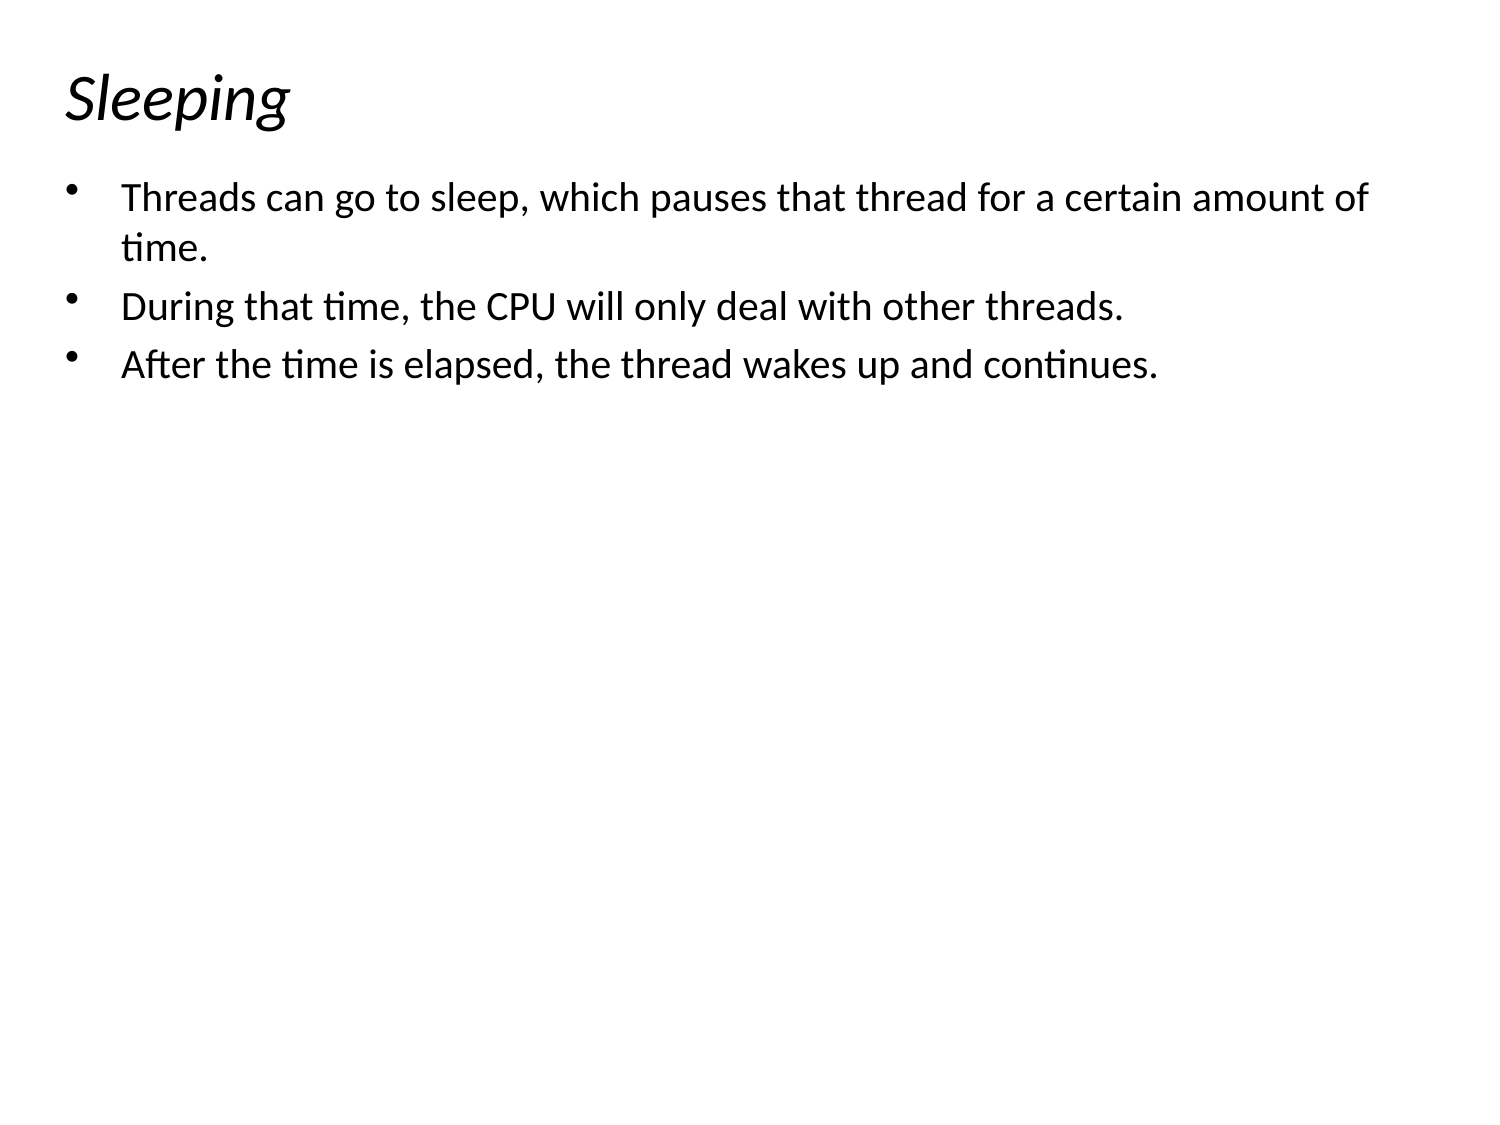

# Sleeping
Threads can go to sleep, which pauses that thread for a certain amount of time.
During that time, the CPU will only deal with other threads.
After the time is elapsed, the thread wakes up and continues.